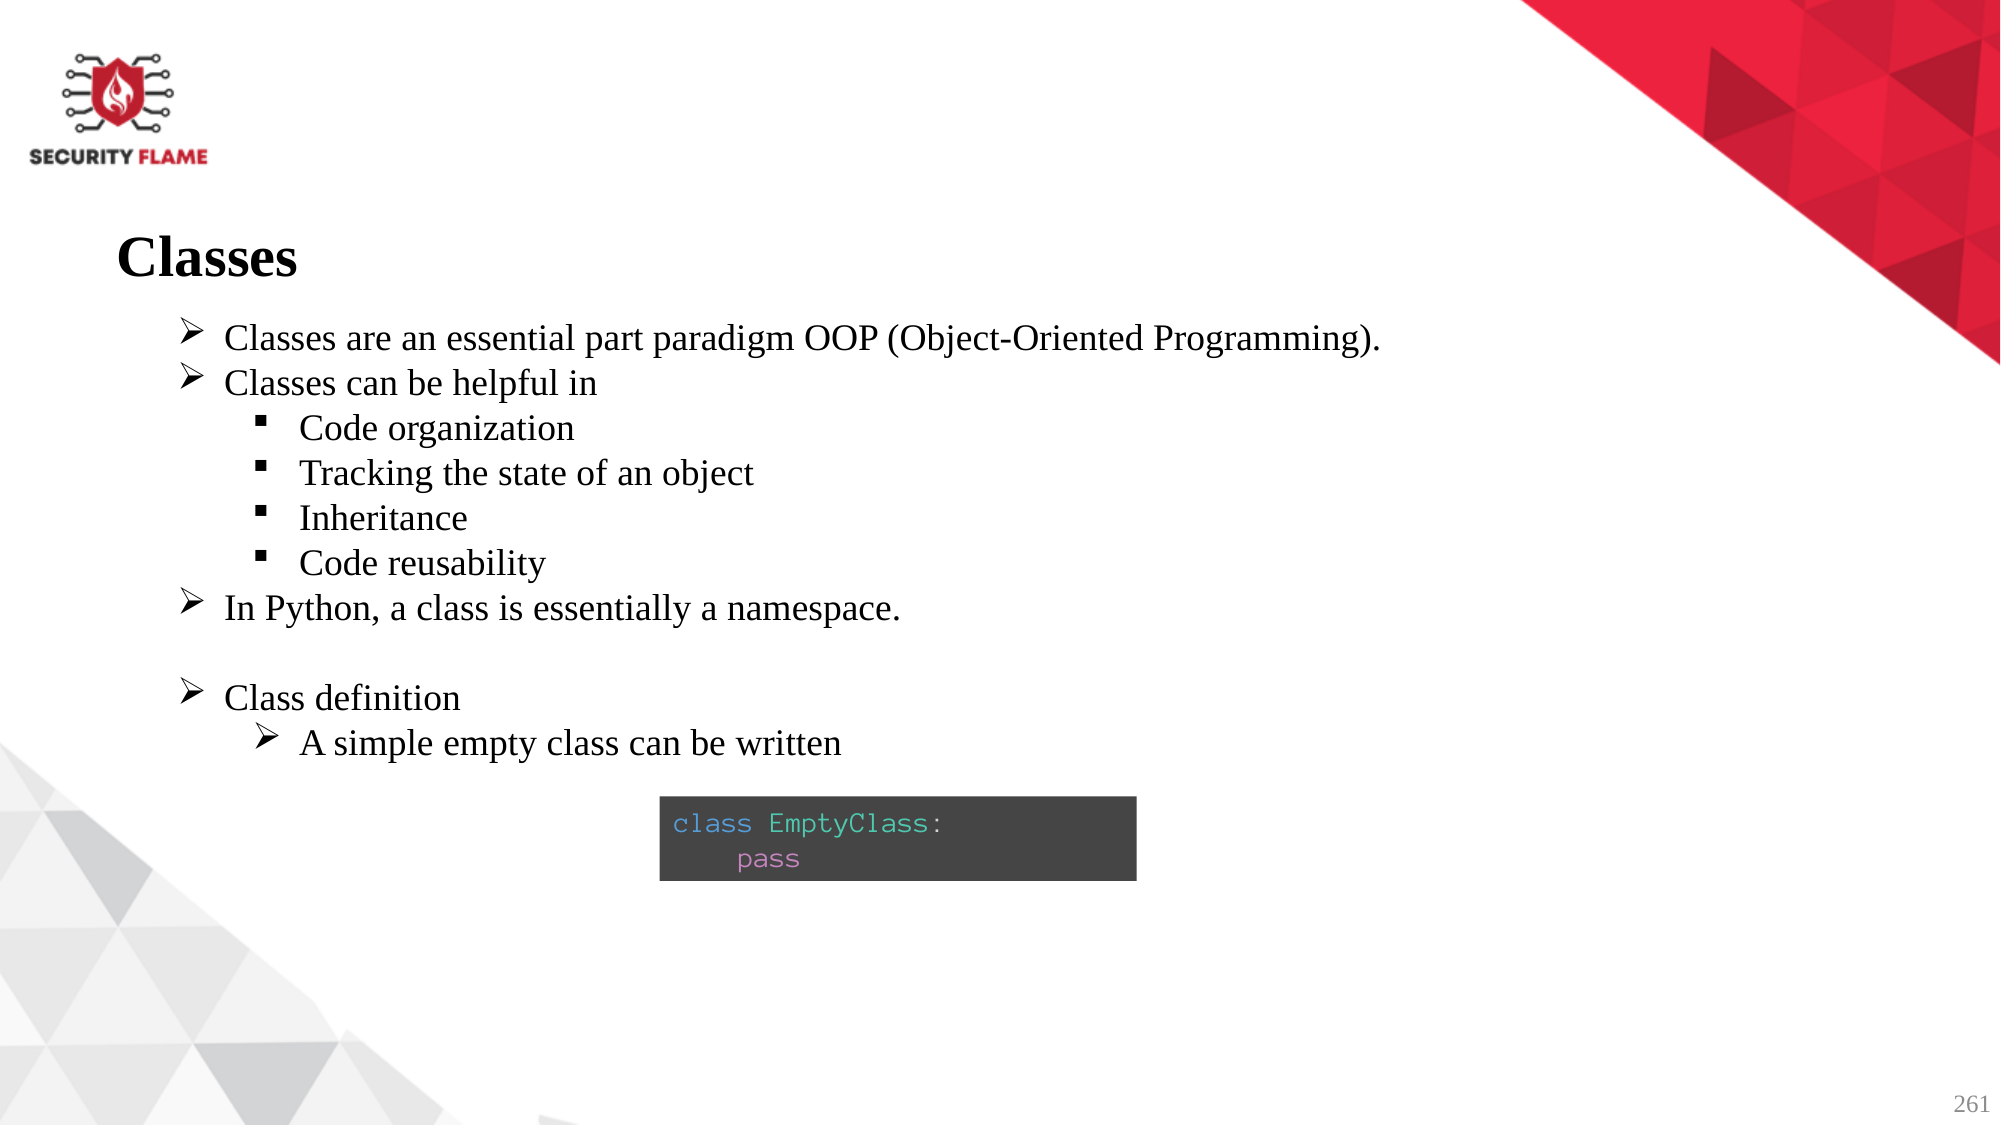

Classes
Classes are an essential part paradigm OOP (Object-Oriented Programming).
Classes can be helpful in
Code organization
Tracking the state of an object
Inheritance
Code reusability
In Python, a class is essentially a namespace.

Class definition
A simple empty class can be written
class EmptyClass:
    pass
261